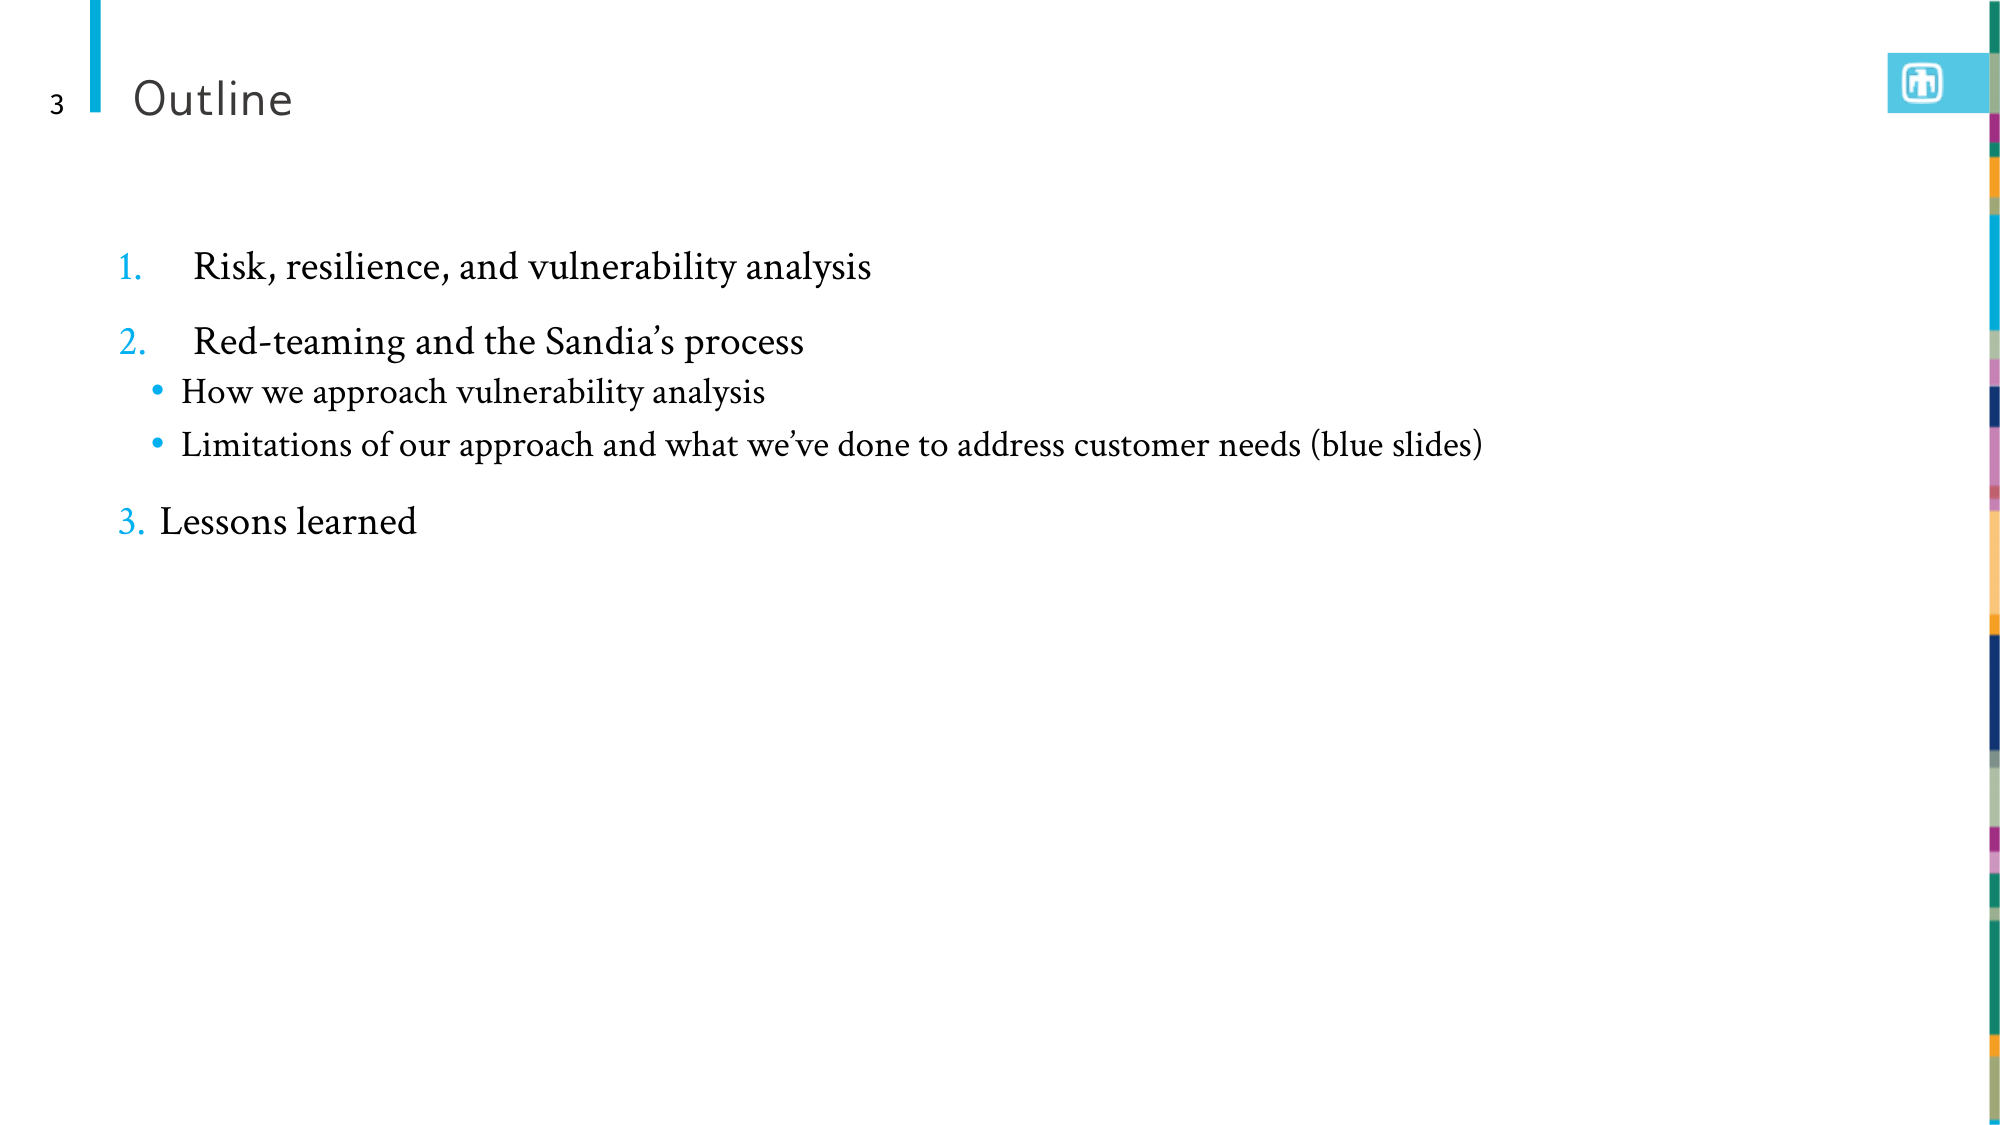

# Outline
3
Risk, resilience, and vulnerability analysis
Red-teaming and the Sandia’s process
How we approach vulnerability analysis
Limitations of our approach and what we’ve done to address customer needs (blue slides)
Lessons learned